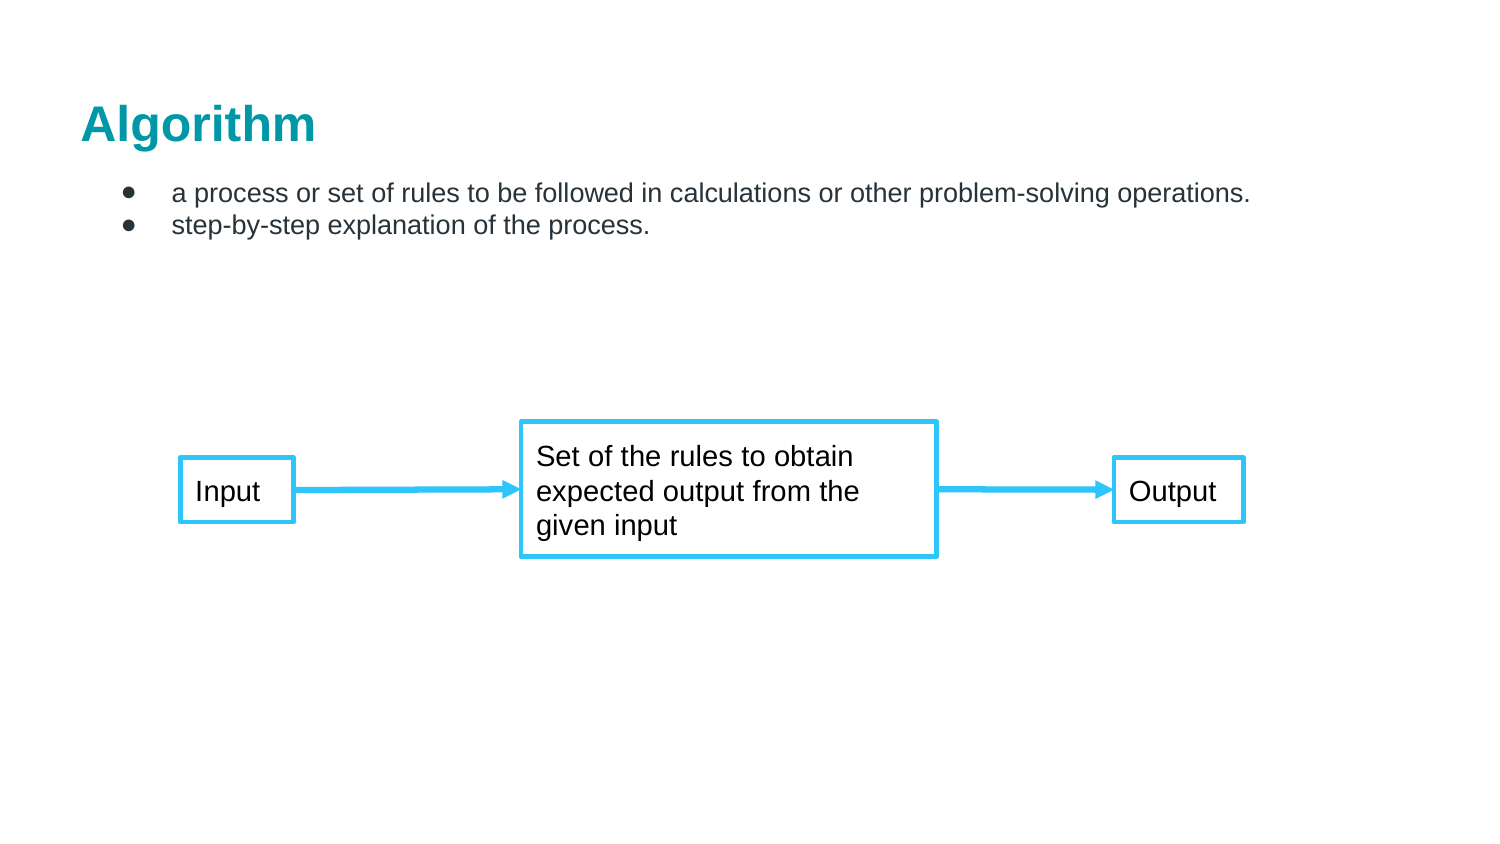

Algorithm

#
a process or set of rules to be followed in calculations or other problem-solving operations.
step-by-step explanation of the process.

Set of the rules to obtain expected output from the given input
Input
Output